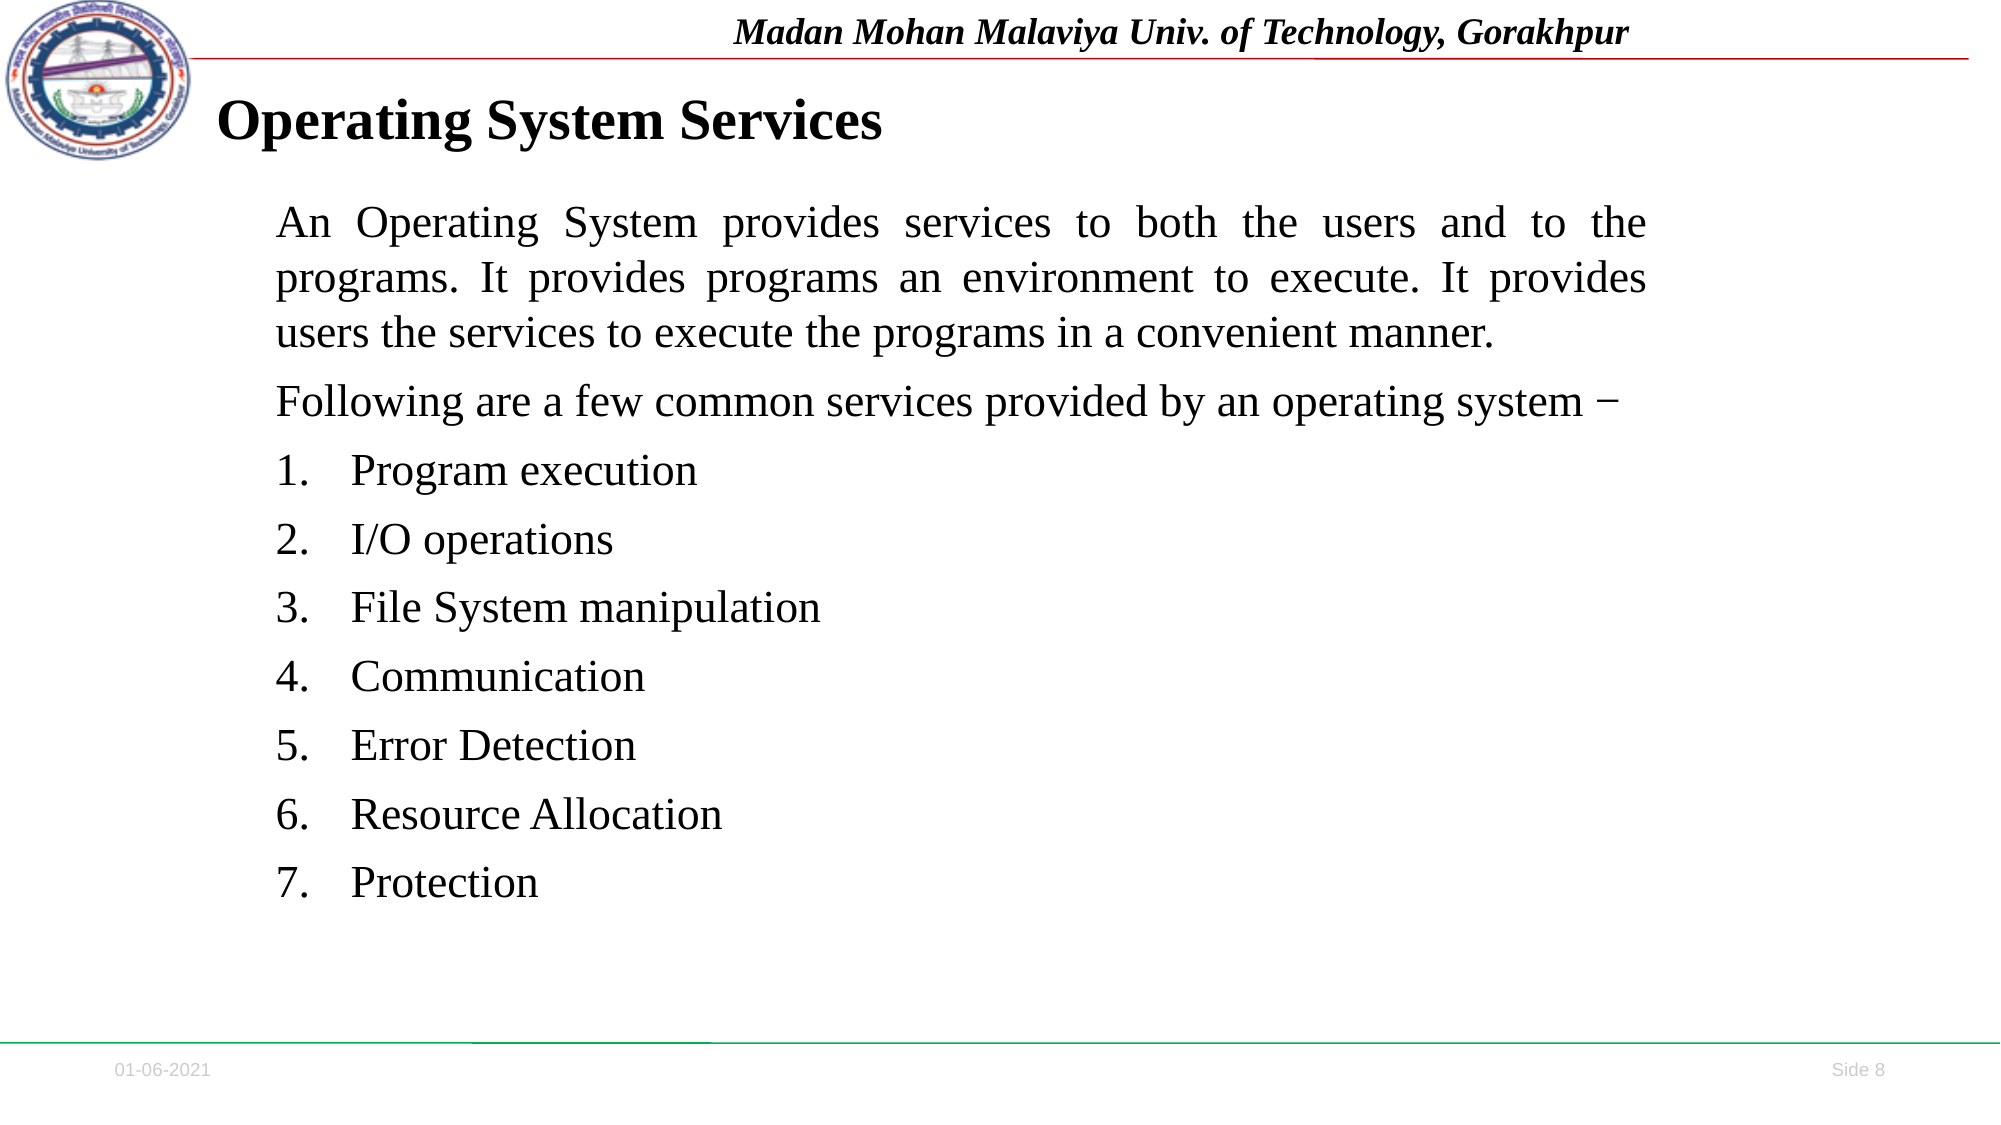

# Operating System Services
An Operating System provides services to both the users and to the programs. It provides programs an environment to execute. It provides users the services to execute the programs in a convenient manner.
Following are a few common services provided by an operating system −
Program execution
I/O operations
File System manipulation
Communication
Error Detection
Resource Allocation
Protection